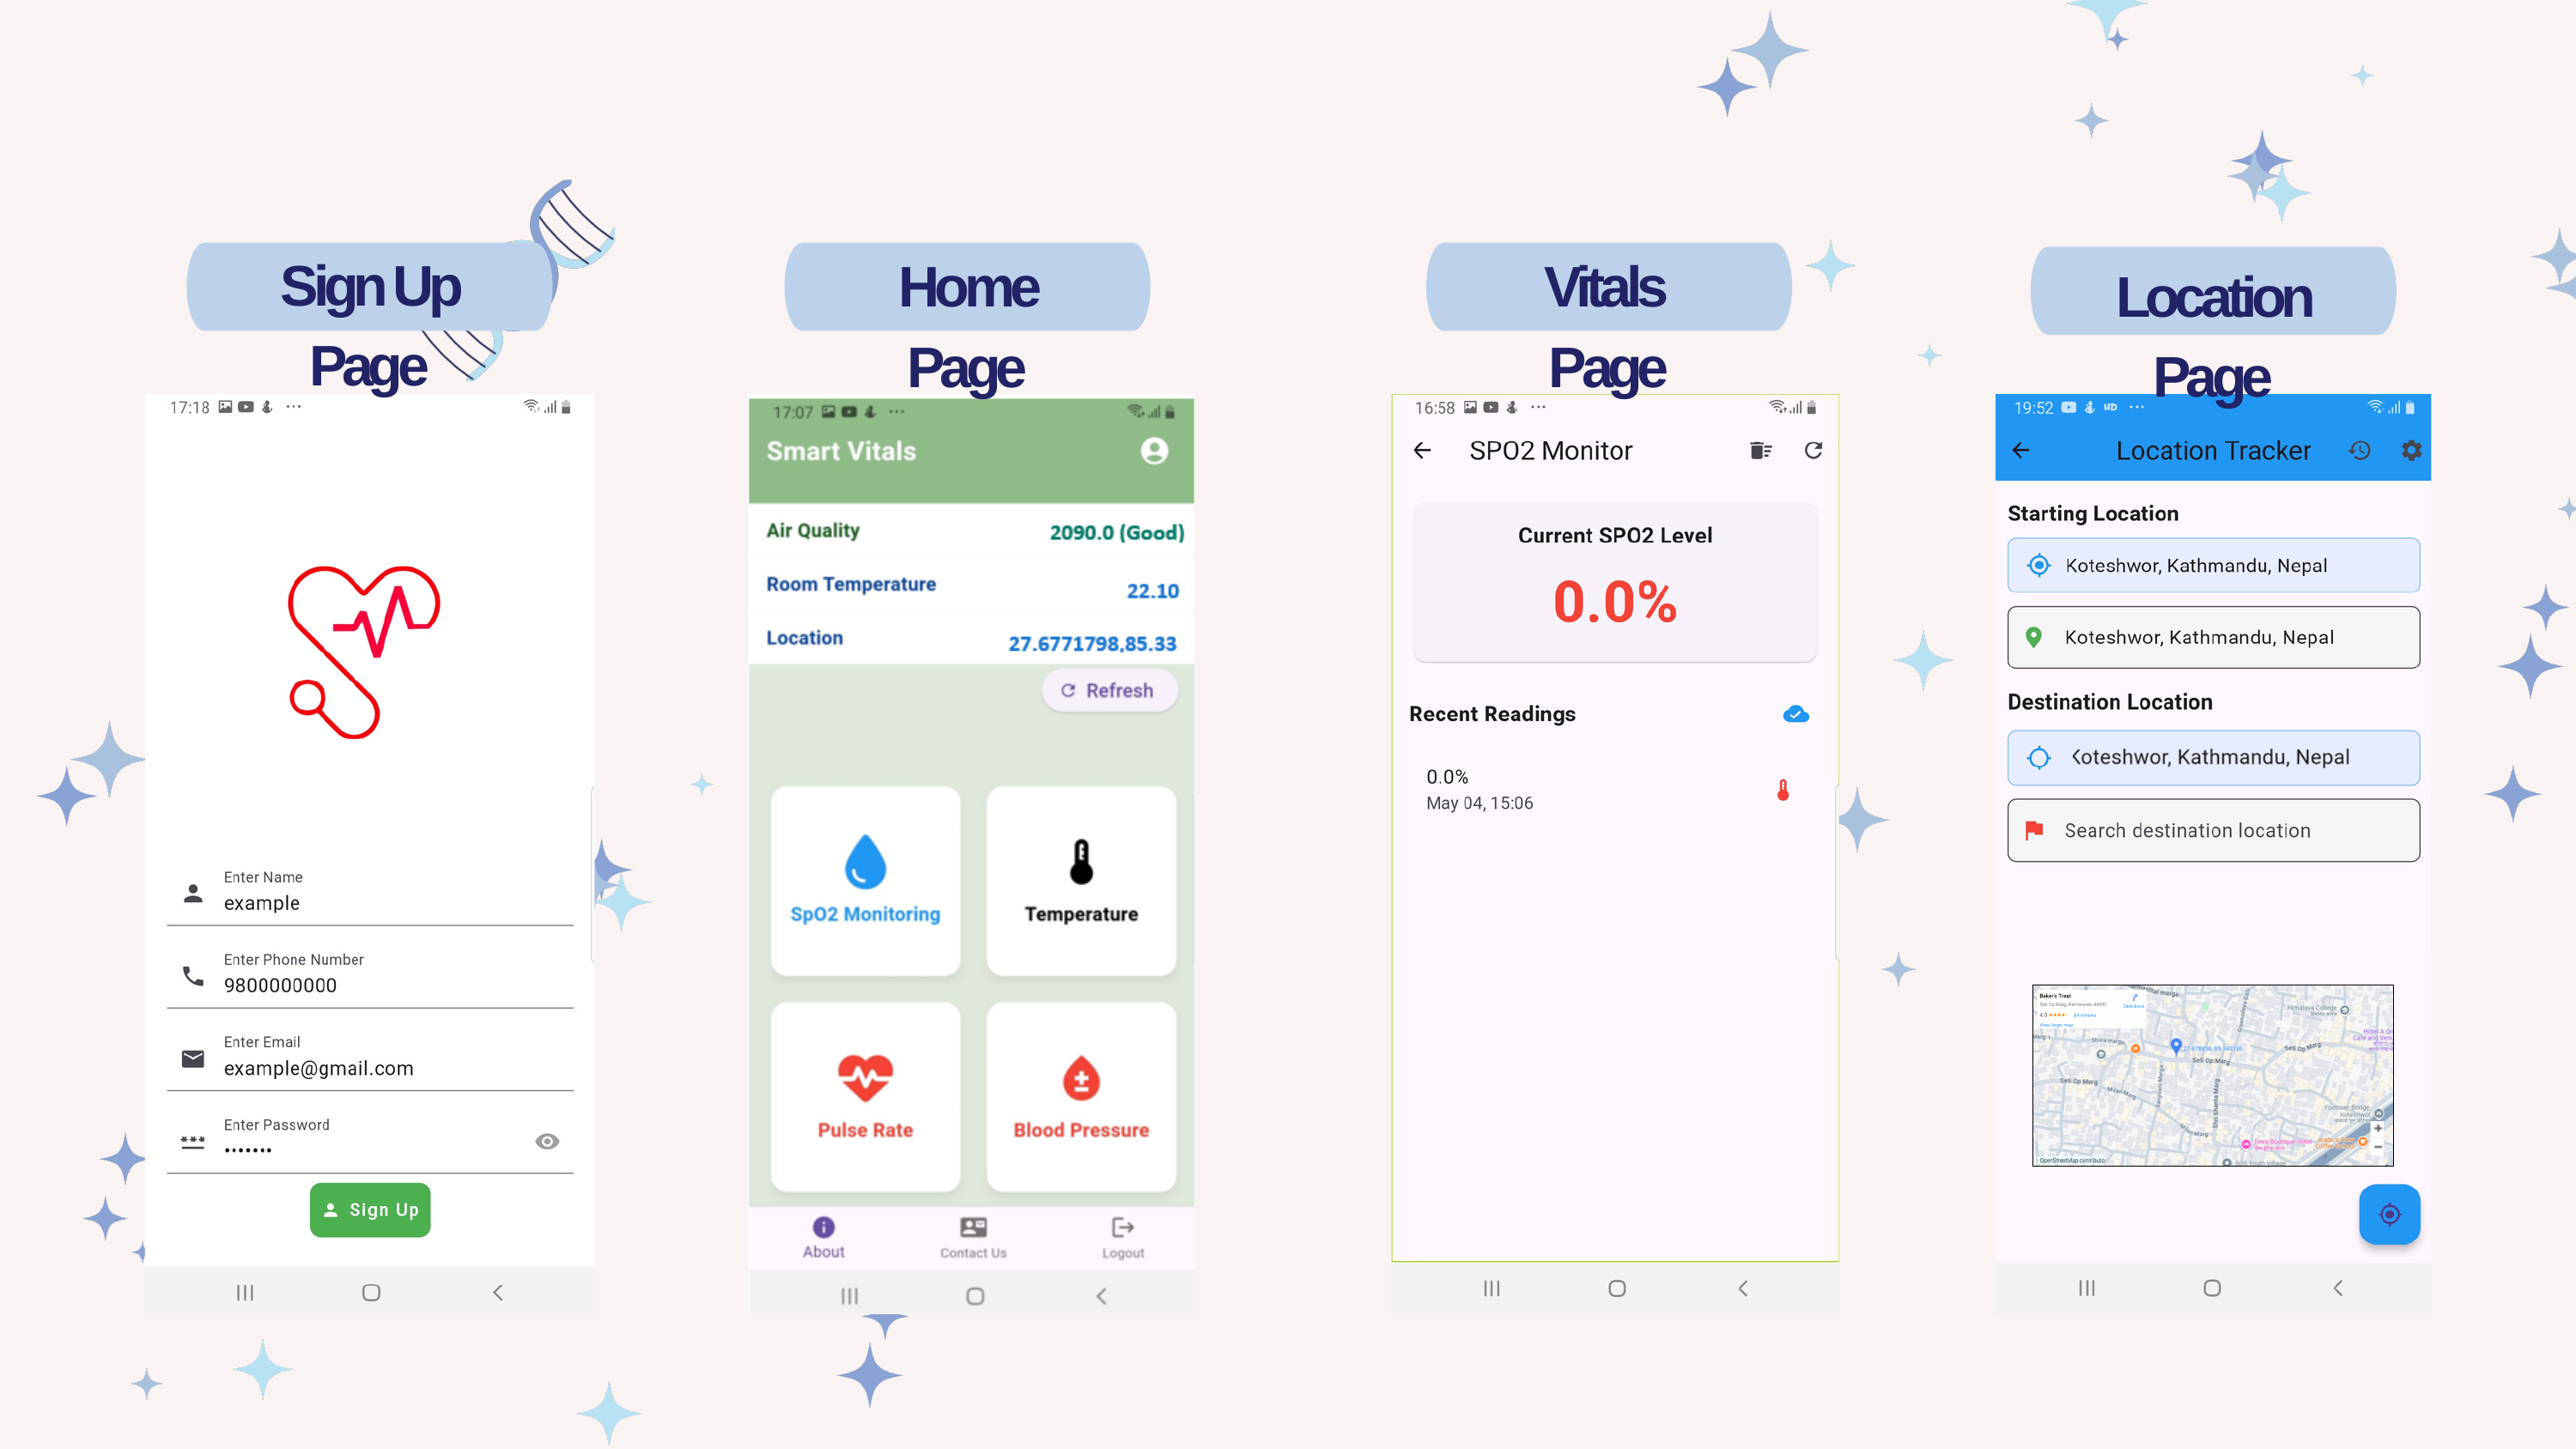

Sign Up Page
Home Page
Vitals  Page

Location Page